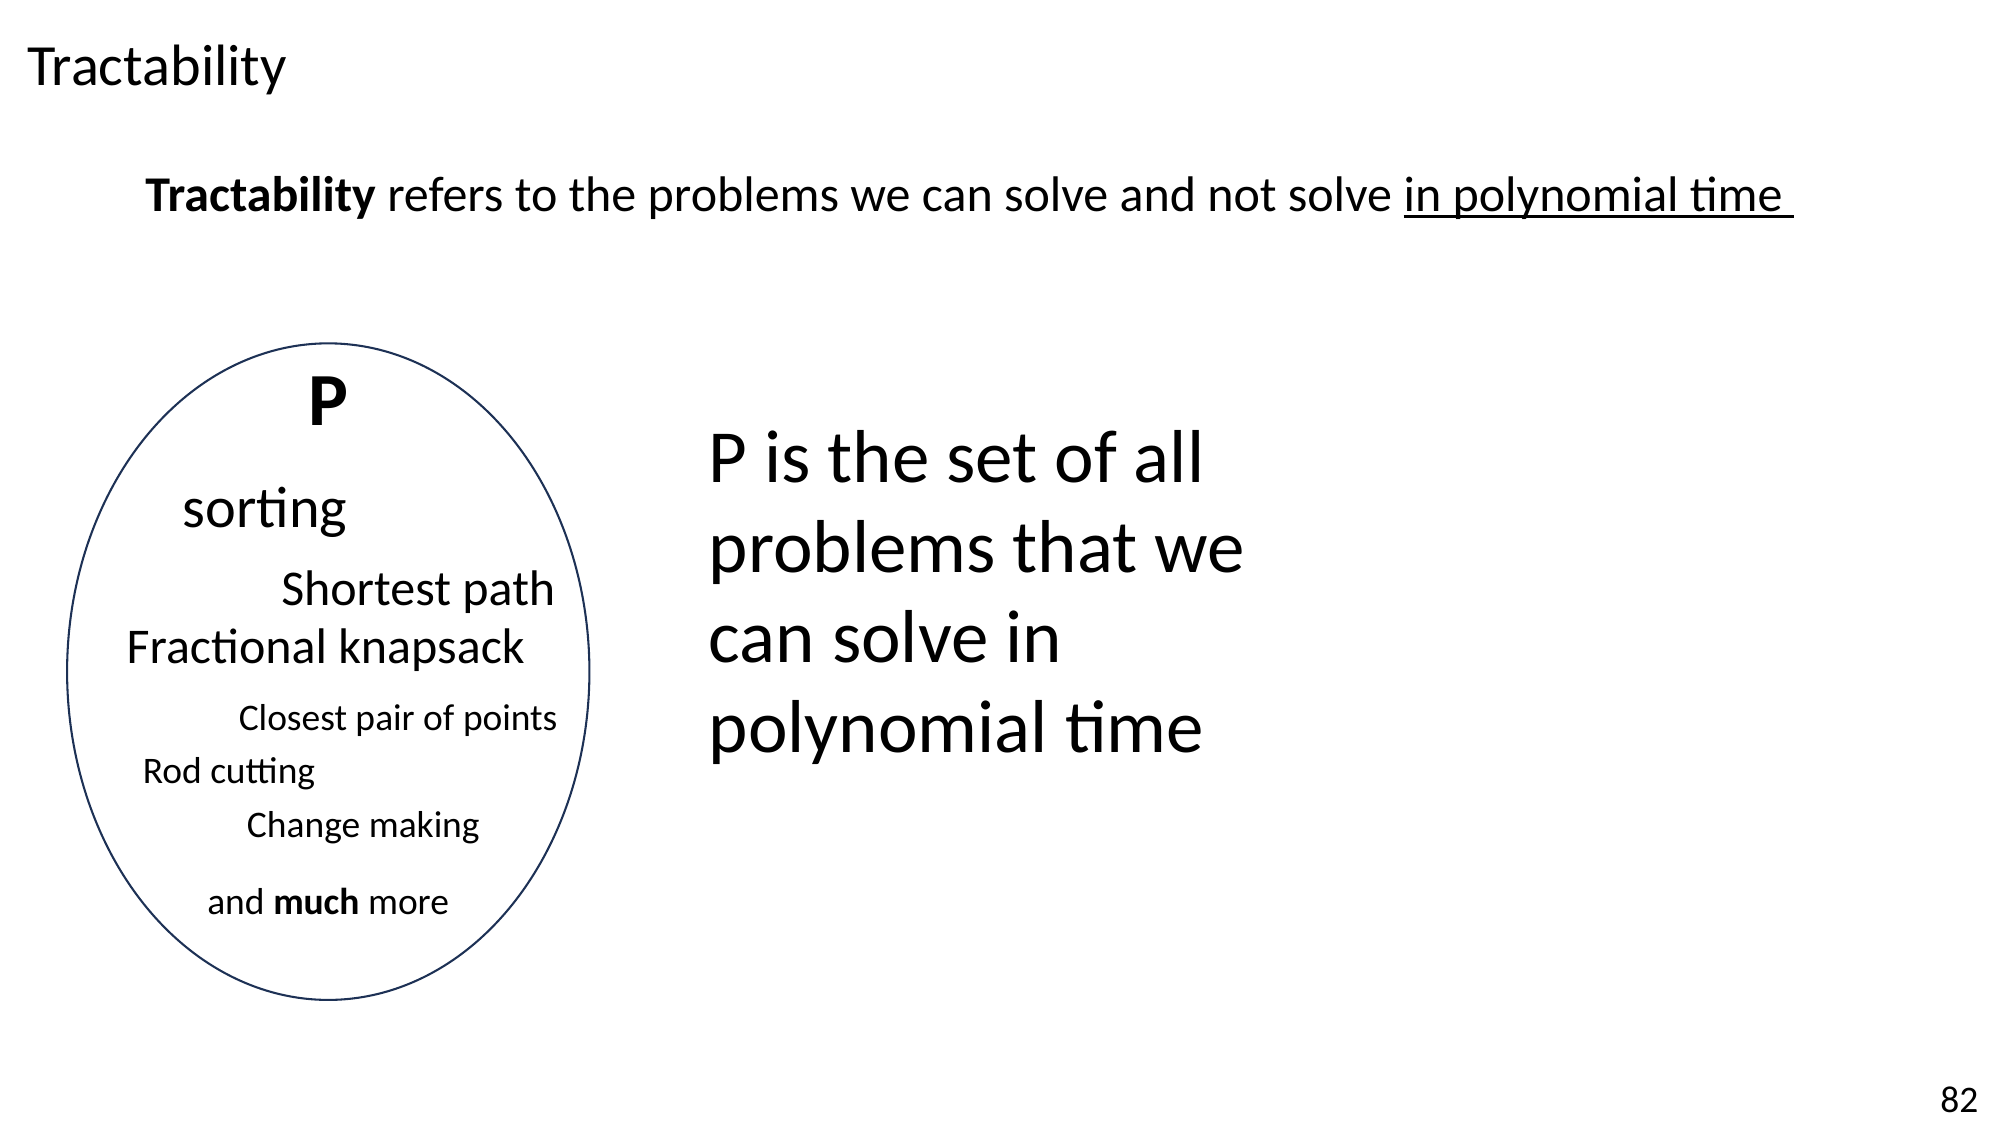

Tractability
Tractability refers to the problems we can solve and not solve in polynomial time

P
P is the set of all problems that we can solve in polynomial time
sorting
Shortest path
Fractional knapsack
Closest pair of points
Rod cutting
Change making
and much more
82